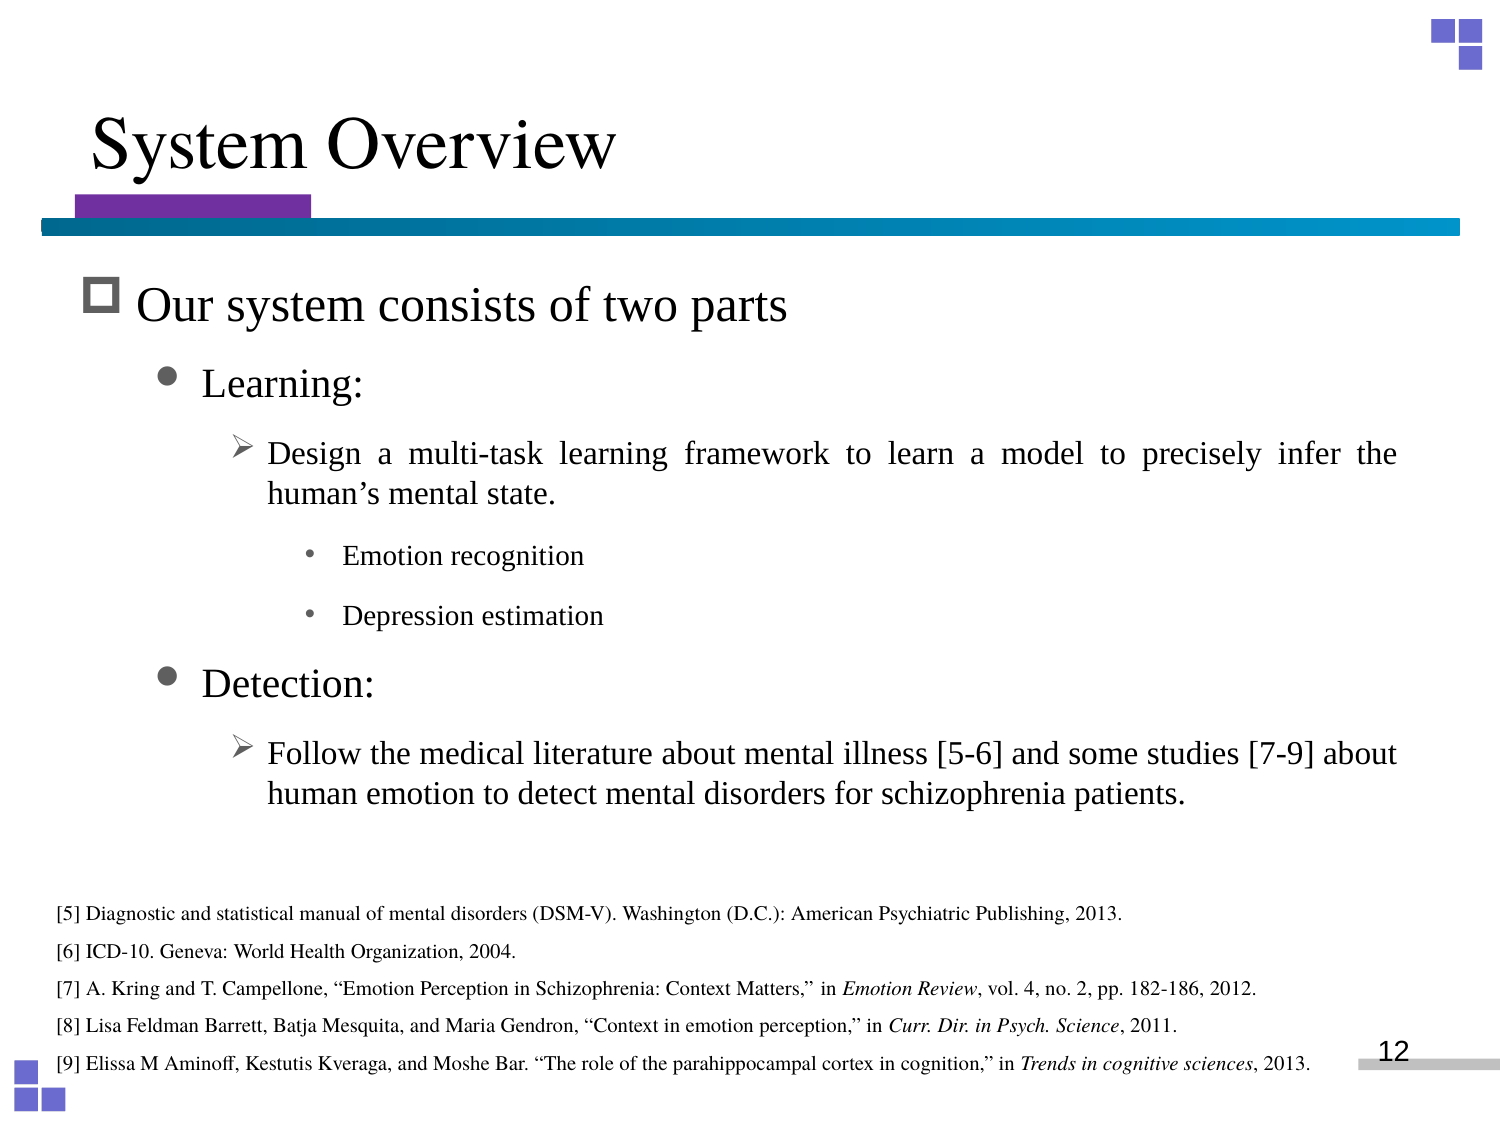

# System Overview
Our system consists of two parts
Learning:
Design a multi-task learning framework to learn a model to precisely infer the human’s mental state.
Emotion recognition
Depression estimation
Detection:
Follow the medical literature about mental illness [5-6] and some studies [7-9] about human emotion to detect mental disorders for schizophrenia patients.
[5] Diagnostic and statistical manual of mental disorders (DSM-V). Washington (D.C.): American Psychiatric Publishing, 2013.
[6] ICD-10. Geneva: World Health Organization, 2004.
[7] A. Kring and T. Campellone, “Emotion Perception in Schizophrenia: Context Matters,” in Emotion Review, vol. 4, no. 2, pp. 182-186, 2012.
[8] Lisa Feldman Barrett, Batja Mesquita, and Maria Gendron, “Context in emotion perception,” in Curr. Dir. in Psych. Science, 2011.
[9] Elissa M Aminoff, Kestutis Kveraga, and Moshe Bar. “The role of the parahippocampal cortex in cognition,” in Trends in cognitive sciences, 2013.
12